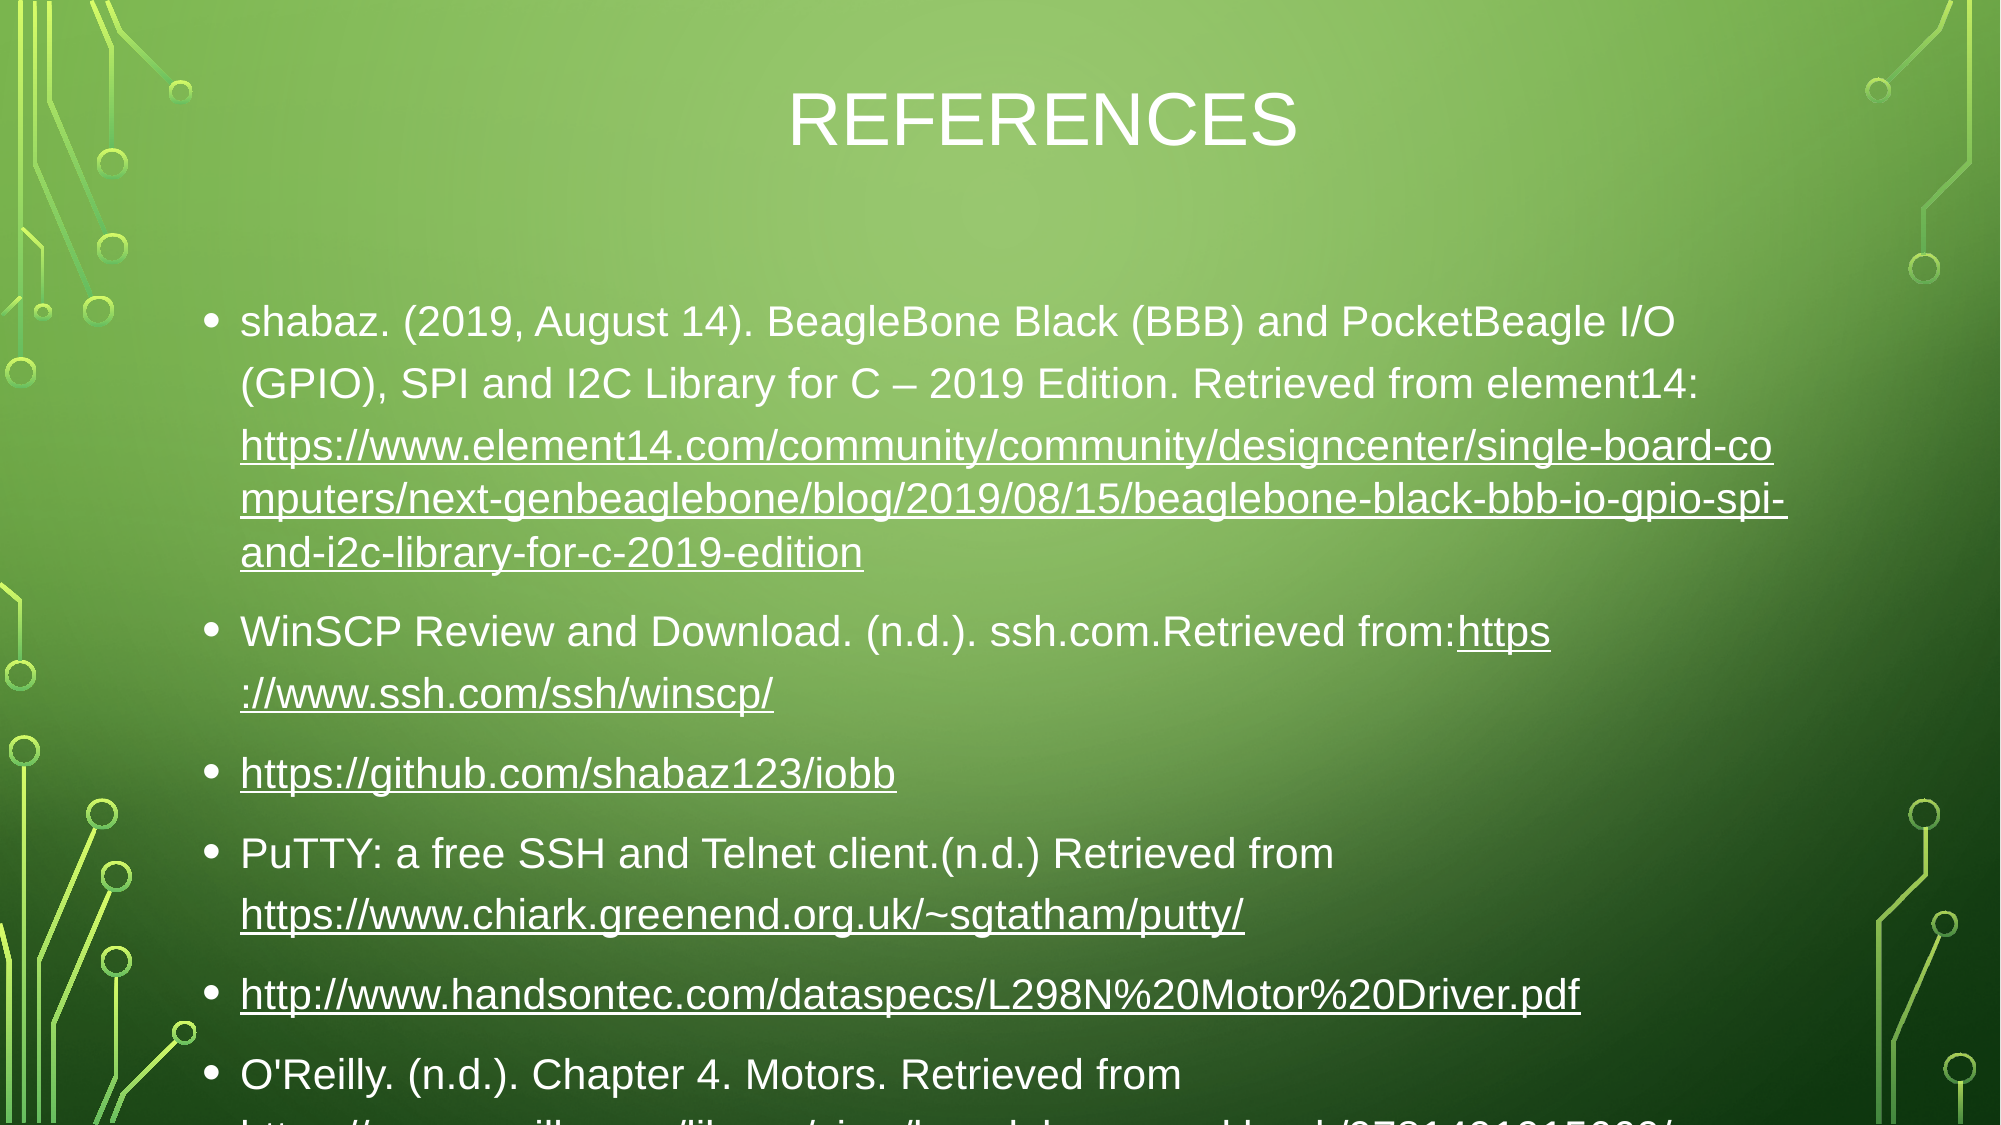

# REfERENCES
shabaz. (2019, August 14). BeagleBone Black (BBB) and PocketBeagle I/O (GPIO), SPI and I2C Library for C – 2019 Edition. Retrieved from element14: https://www.element14.com/community/community/designcenter/single-board-computers/next-genbeaglebone/blog/2019/08/15/beaglebone-black-bbb-io-gpio-spi-and-i2c-library-for-c-2019-edition
WinSCP Review and Download. (n.d.). ssh.com.Retrieved from:https://www.ssh.com/ssh/winscp/
https://github.com/shabaz123/iobb
PuTTY: a free SSH and Telnet client.(n.d.) Retrieved from https://www.chiark.greenend.org.uk/~sgtatham/putty/
http://www.handsontec.com/dataspecs/L298N%20Motor%20Driver.pdf
O'Reilly. (n.d.). Chapter 4. Motors. Retrieved from https://www.oreilly.com/library/view/beaglebone-cookbook/9781491915660/ch04.html